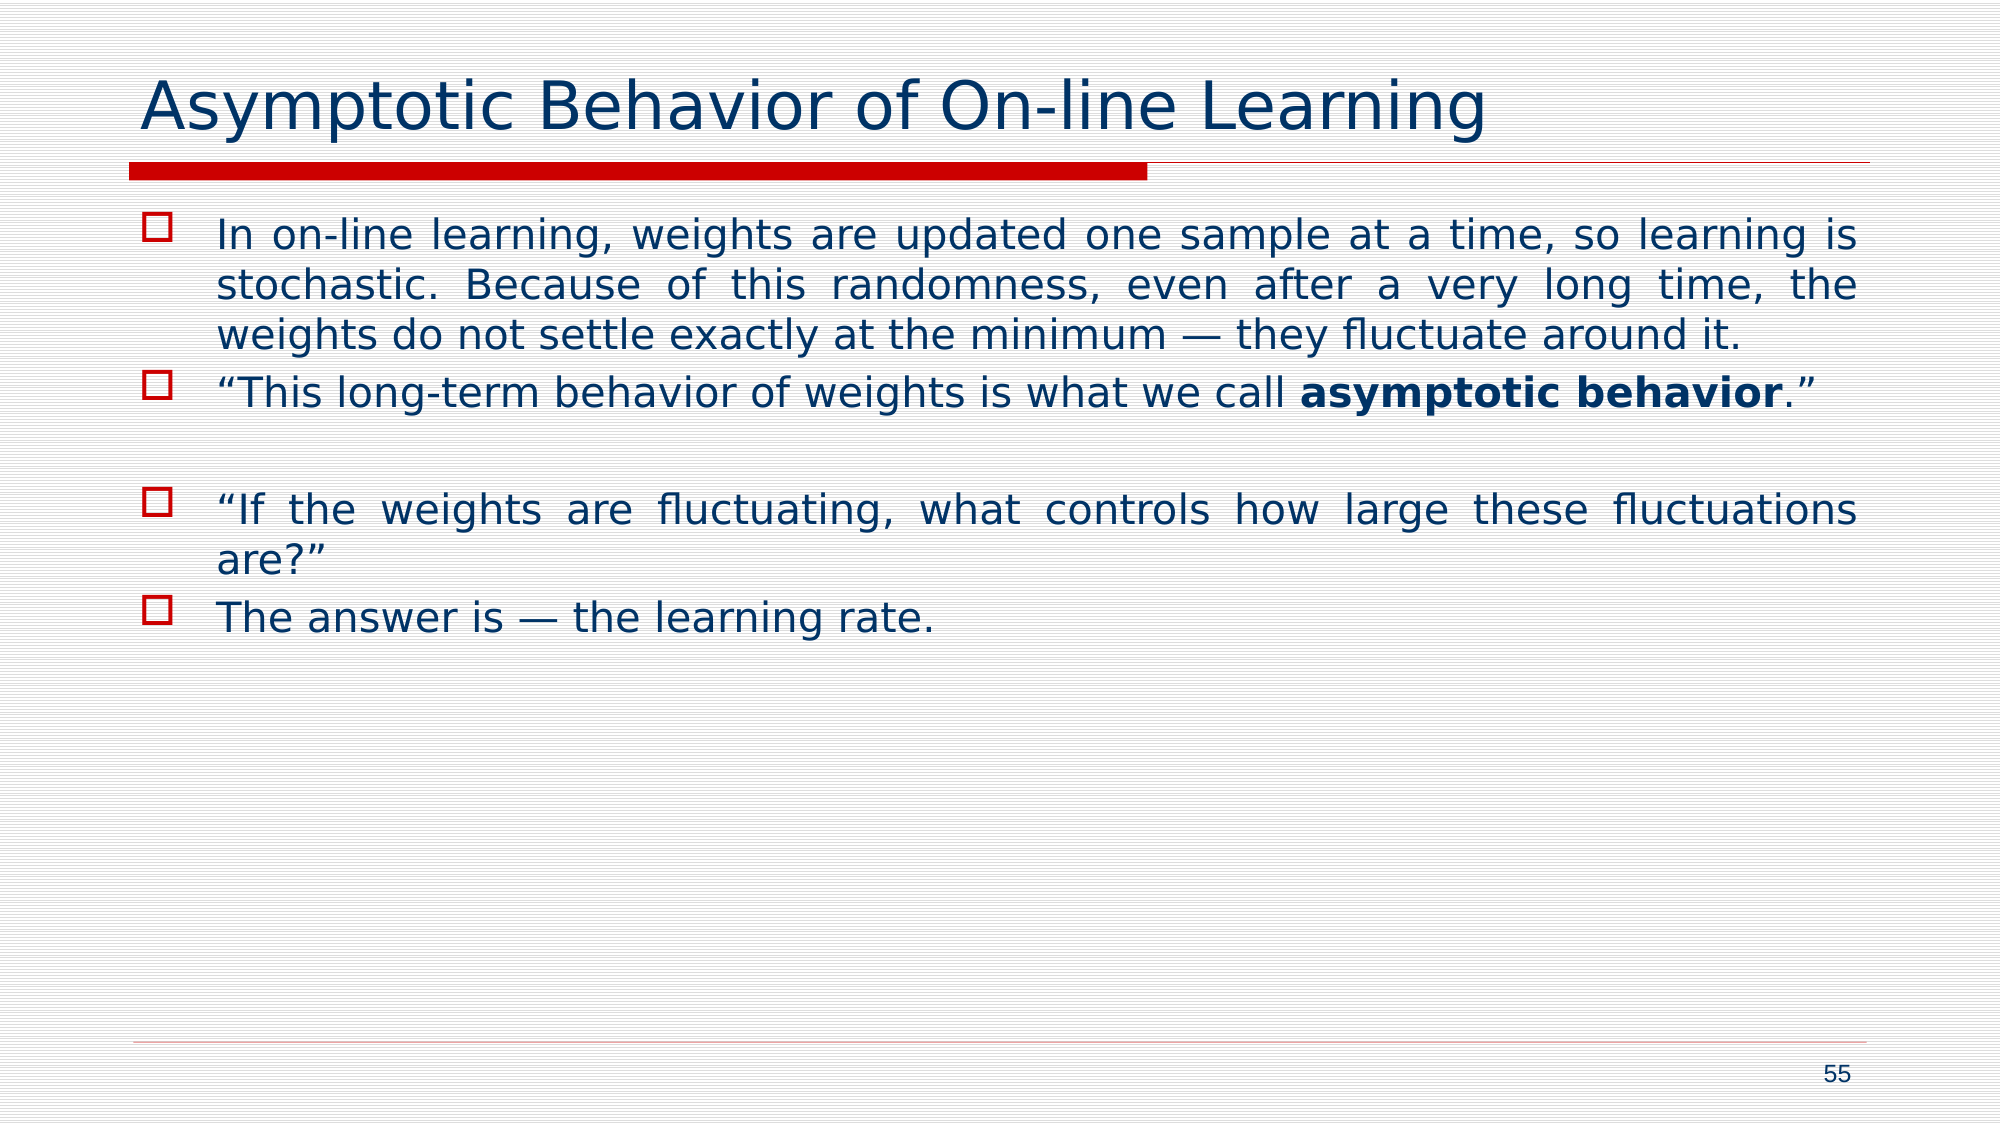

# Asymptotic Behavior of On-line Learning
In on-line learning, weights are updated one sample at a time, so learning is stochastic. Because of this randomness, even after a very long time, the weights do not settle exactly at the minimum — they fluctuate around it.
“This long-term behavior of weights is what we call asymptotic behavior.”

“If the weights are fluctuating, what controls how large these fluctuations are?”
The answer is — the learning rate.

55